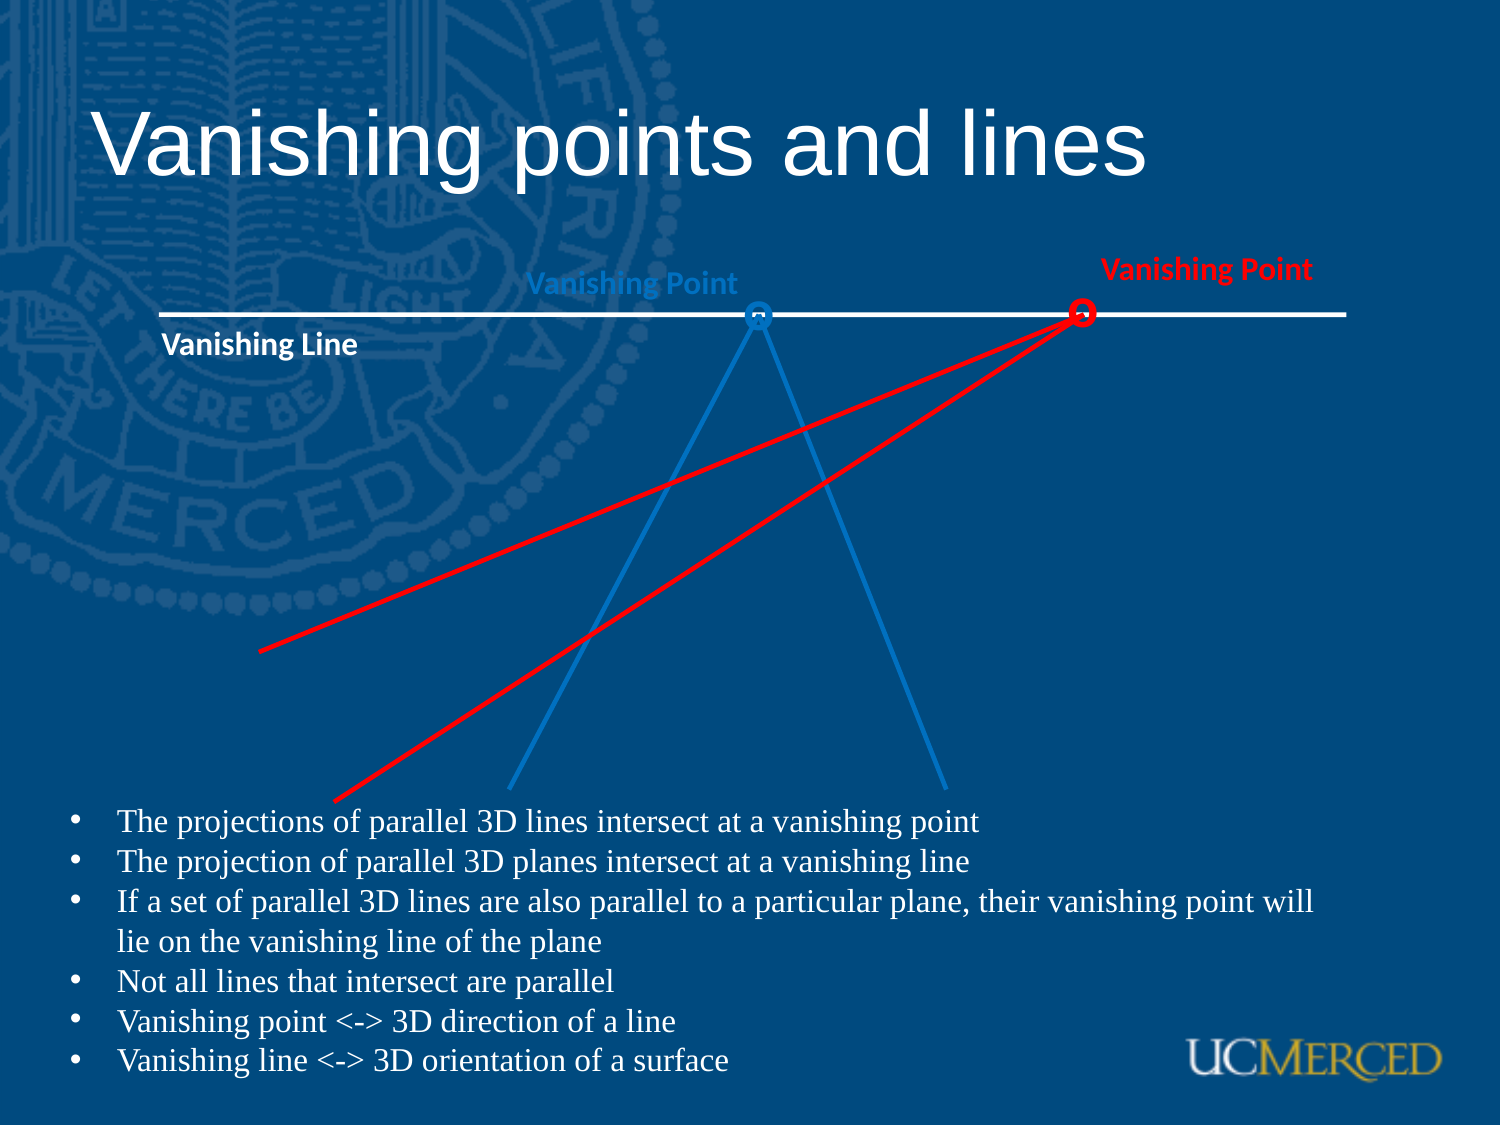

# Vanishing points and lines
Vanishing Point
Vanishing Point
o

o
Vanishing Line
The projections of parallel 3D lines intersect at a vanishing point
The projection of parallel 3D planes intersect at a vanishing line
If a set of parallel 3D lines are also parallel to a particular plane, their vanishing point will lie on the vanishing line of the plane
Not all lines that intersect are parallel
Vanishing point <-> 3D direction of a line
Vanishing line <-> 3D orientation of a surface